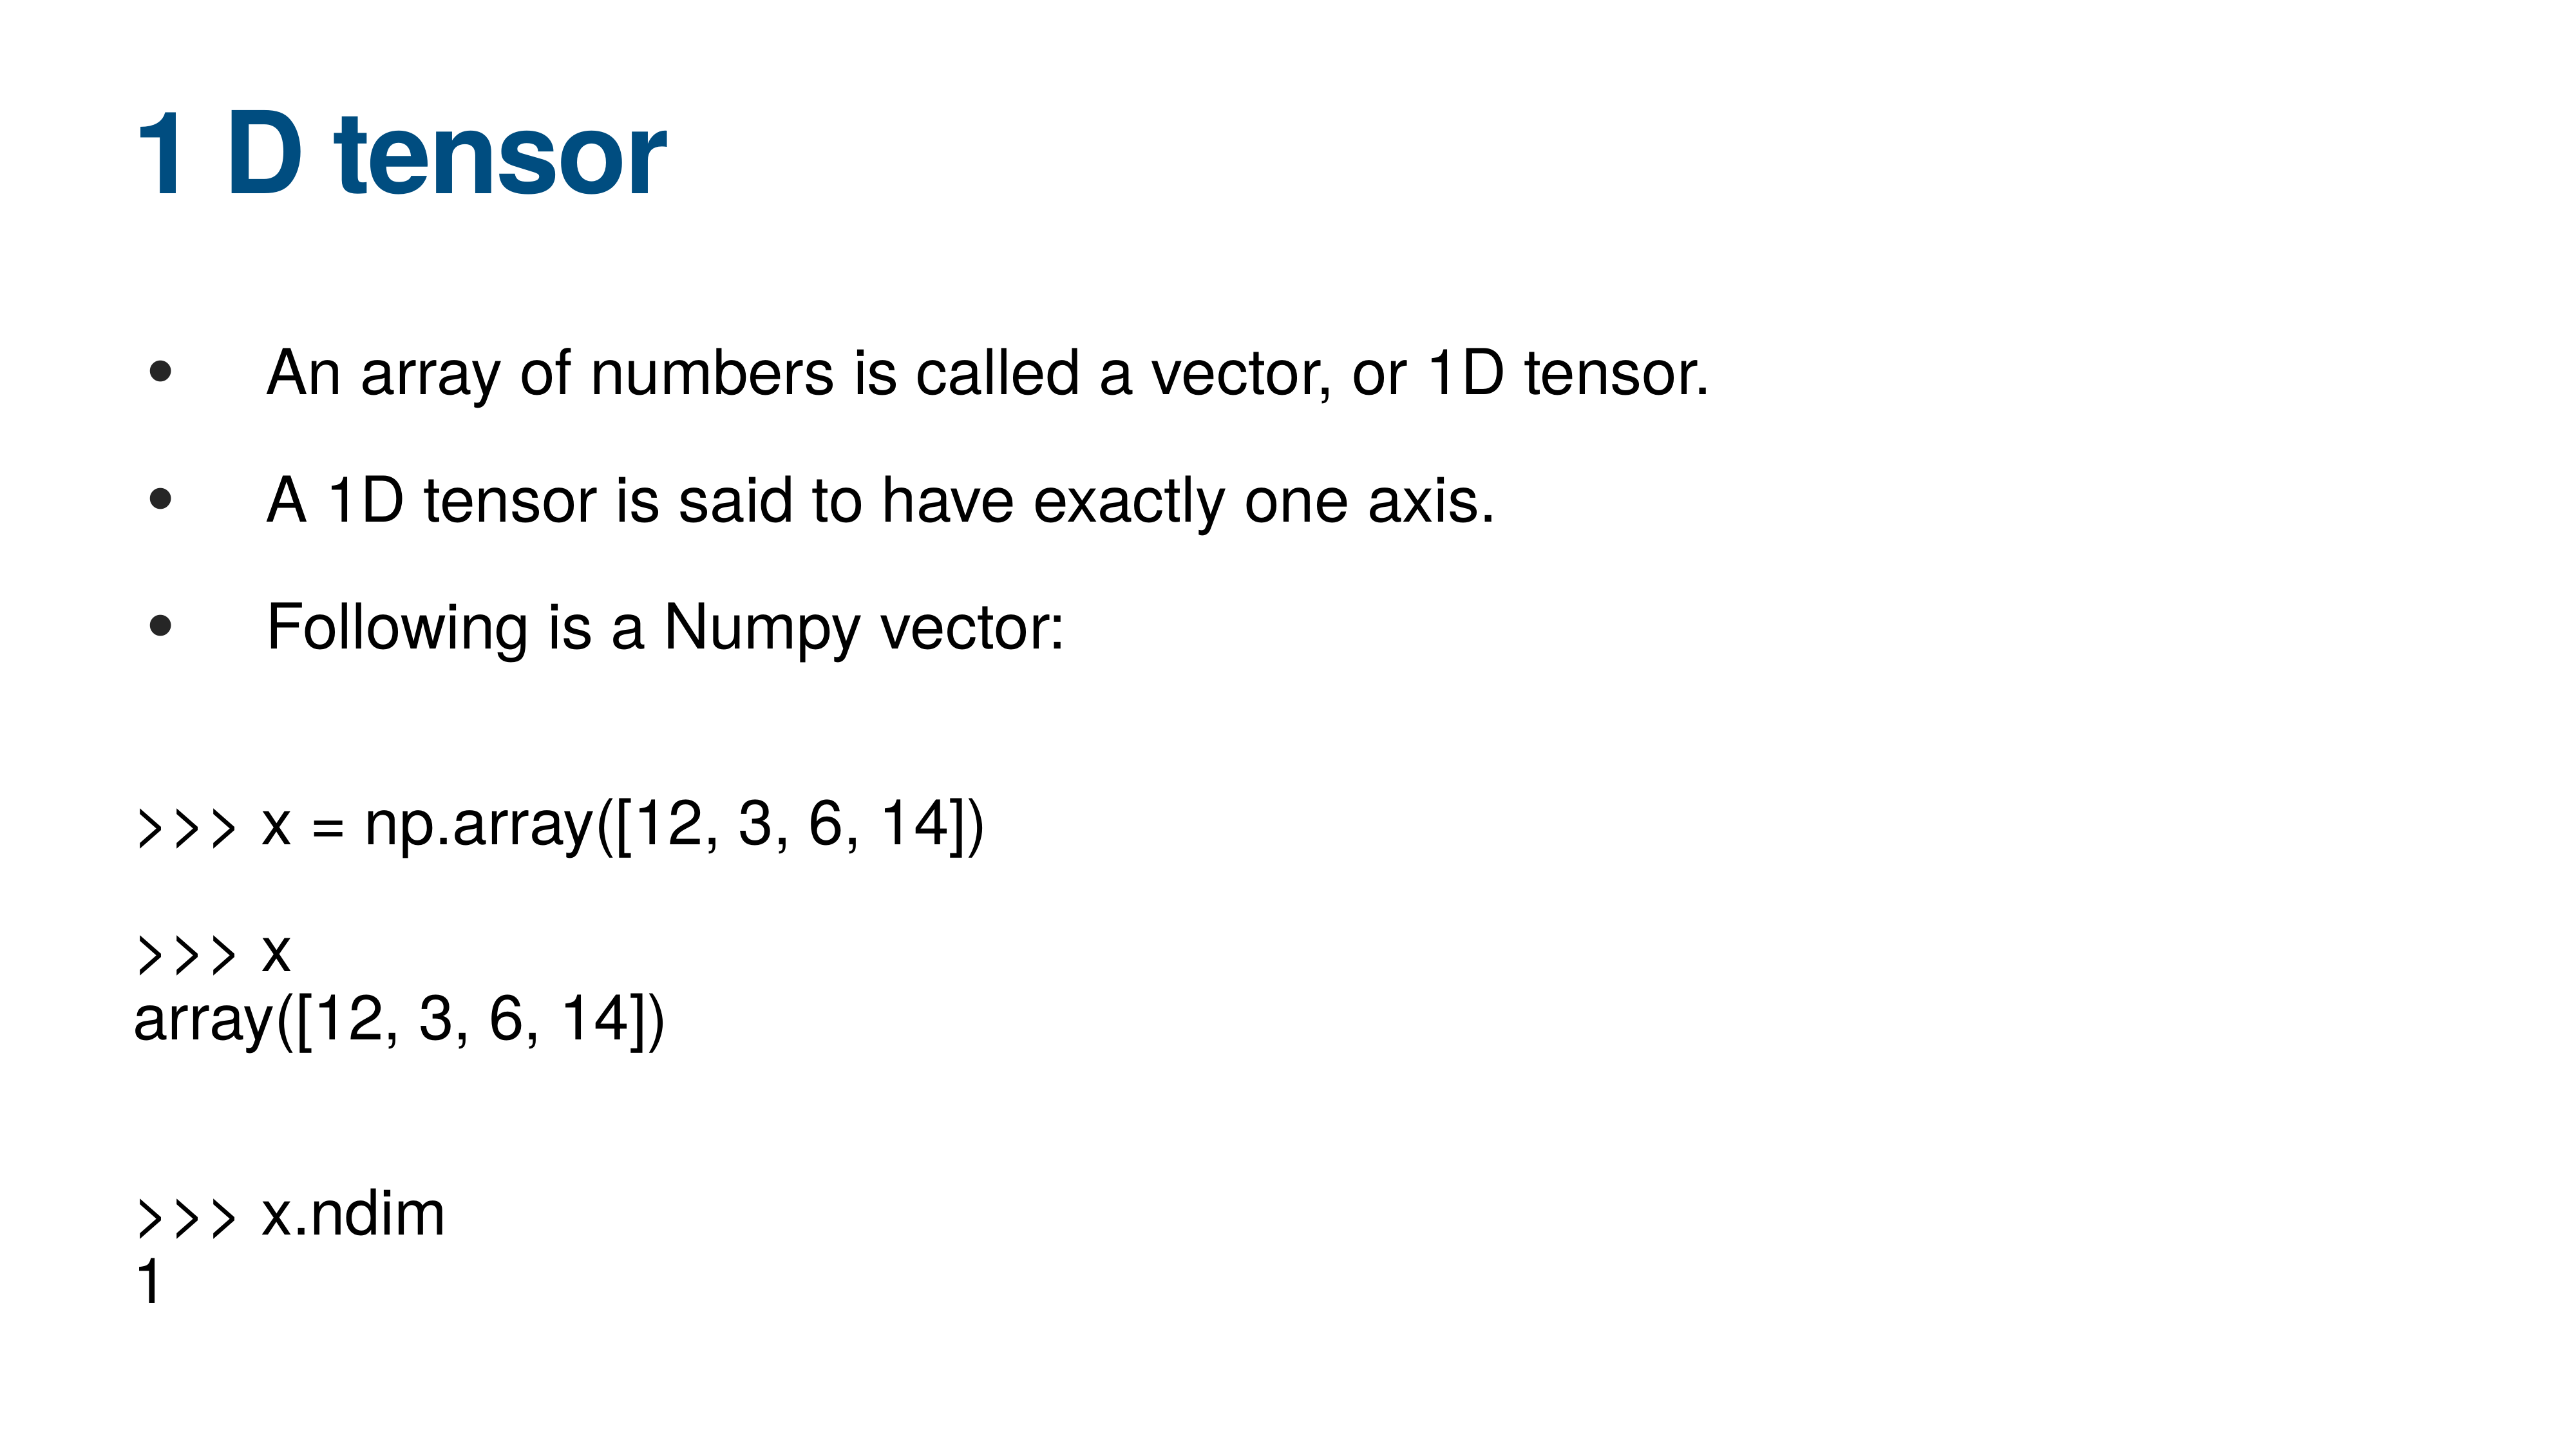

# 1 D tensor
An array of numbers is called a vector, or 1D tensor.
A 1D tensor is said to have exactly one axis.
Following is a Numpy vector:
>>> x = np.array([12, 3, 6, 14])
>>> x
array([12, 3, 6, 14])
>>> x.ndim
1